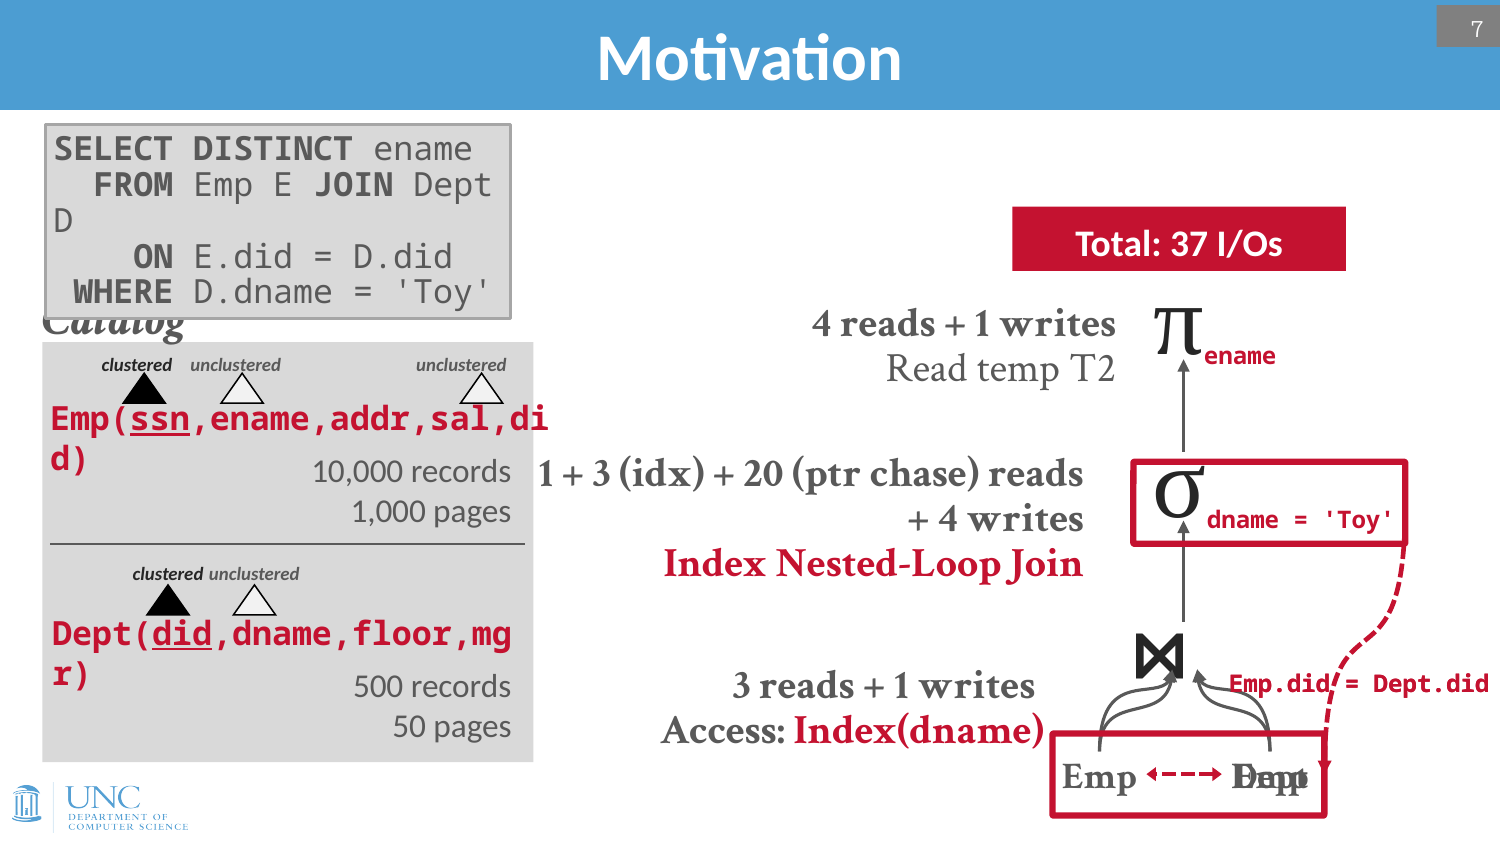

# Motivation
7
SELECT DISTINCT ename
  FROM Emp E JOIN Dept D
    ON E.did = D.did
 WHERE D.dname = 'Toy'
Total: 37 I/Os
πename
Catalog

Emp(ssn,ename,addr,sal,did)
10,000 records
1,000 pages

Dept(did,dname,floor,mgr)
500 records
50 pages
clustered
unclustered
4 reads + 1 writes
Read temp T2

clustered
unclustered
unclustered
σdname = 'Toy'
1 + 3 (idx) + 20 (ptr chase) reads
+ 4 writes
Index Nested-Loop Join

⋈Emp.did = Dept.did
⋈Emp.did = Dept.did
Emp

3 reads + 1 writes
Access: Index(dname)

Emp
Dept